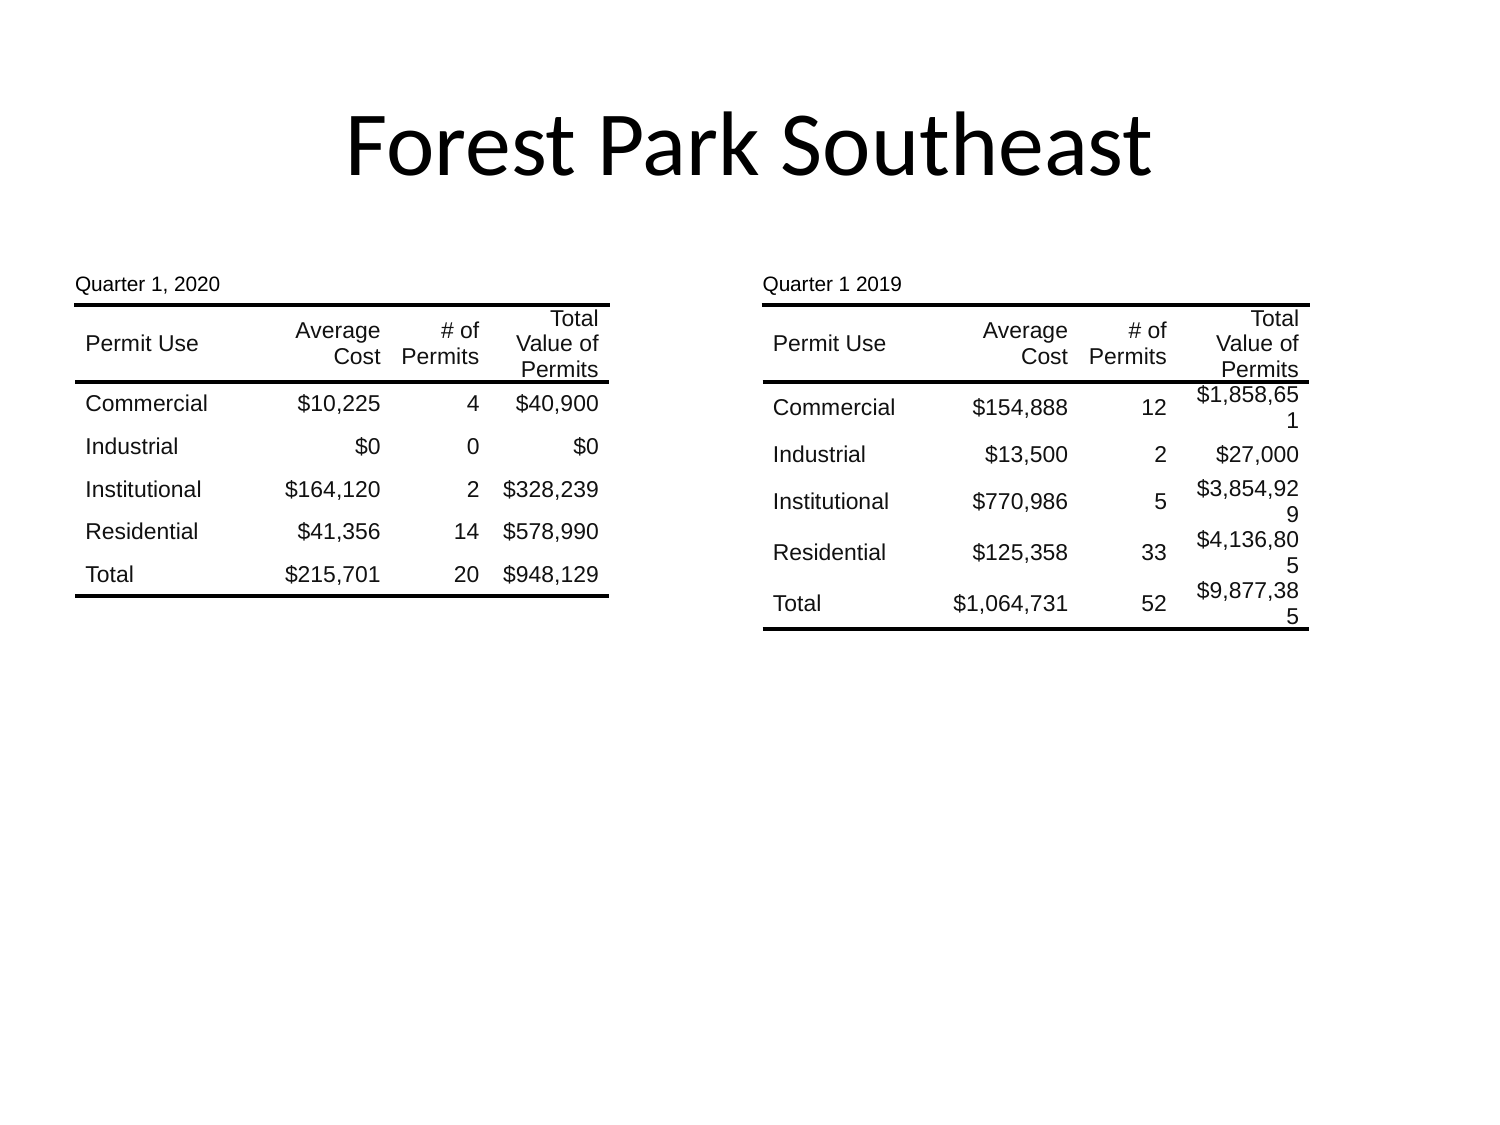

# Forest Park Southeast
| Quarter 1, 2020 | Quarter 1, 2020 | Quarter 1, 2020 | Quarter 1, 2020 |
| --- | --- | --- | --- |
| Permit Use | Average Cost | # of Permits | Total Value of Permits |
| Commercial | $10,225 | 4 | $40,900 |
| Industrial | $0 | 0 | $0 |
| Institutional | $164,120 | 2 | $328,239 |
| Residential | $41,356 | 14 | $578,990 |
| Total | $215,701 | 20 | $948,129 |
| Quarter 1 2019 | Quarter 1 2019 | Quarter 1 2019 | Quarter 1 2019 |
| --- | --- | --- | --- |
| Permit Use | Average Cost | # of Permits | Total Value of Permits |
| Commercial | $154,888 | 12 | $1,858,651 |
| Industrial | $13,500 | 2 | $27,000 |
| Institutional | $770,986 | 5 | $3,854,929 |
| Residential | $125,358 | 33 | $4,136,805 |
| Total | $1,064,731 | 52 | $9,877,385 |